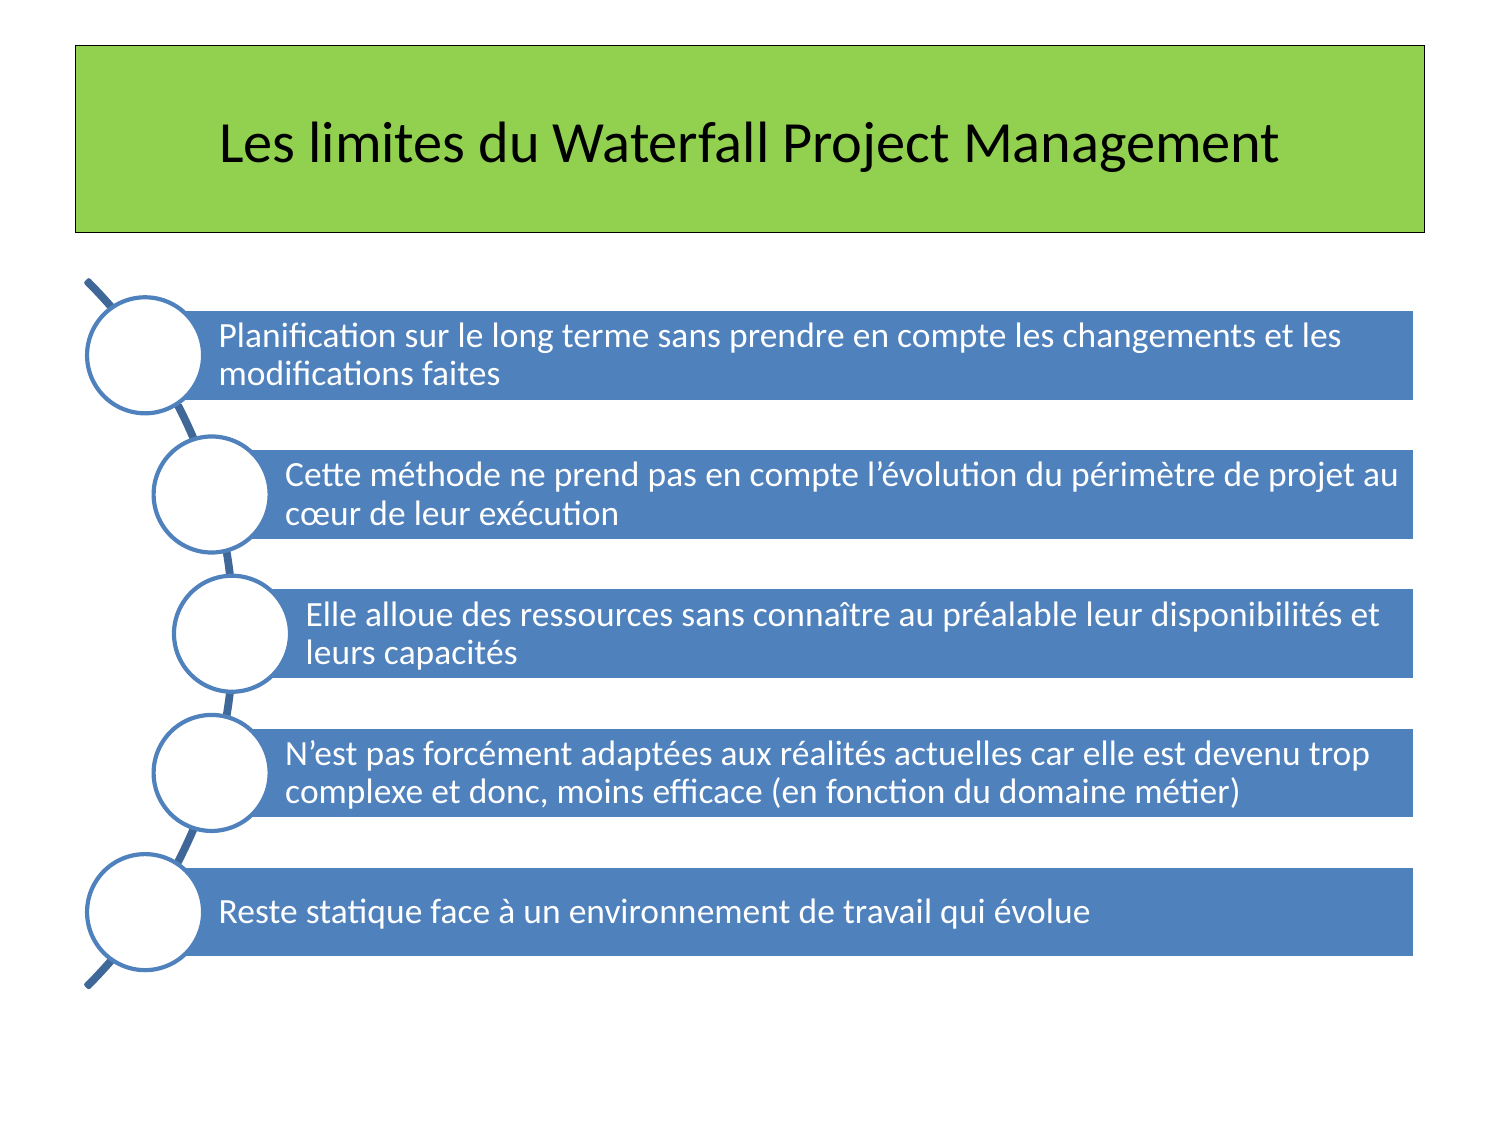

# Les limites du Waterfall Project Management
Planification sur le long terme sans prendre en compte les changements et les modifications faites
Cette méthode ne prend pas en compte l’évolution du périmètre de projet au cœur de leur exécution
Elle alloue des ressources sans connaître au préalable leur disponibilités et leurs capacités
N’est pas forcément adaptées aux réalités actuelles car elle est devenu trop complexe et donc, moins efficace (en fonction du domaine métier)
Reste statique face à un environnement de travail qui évolue